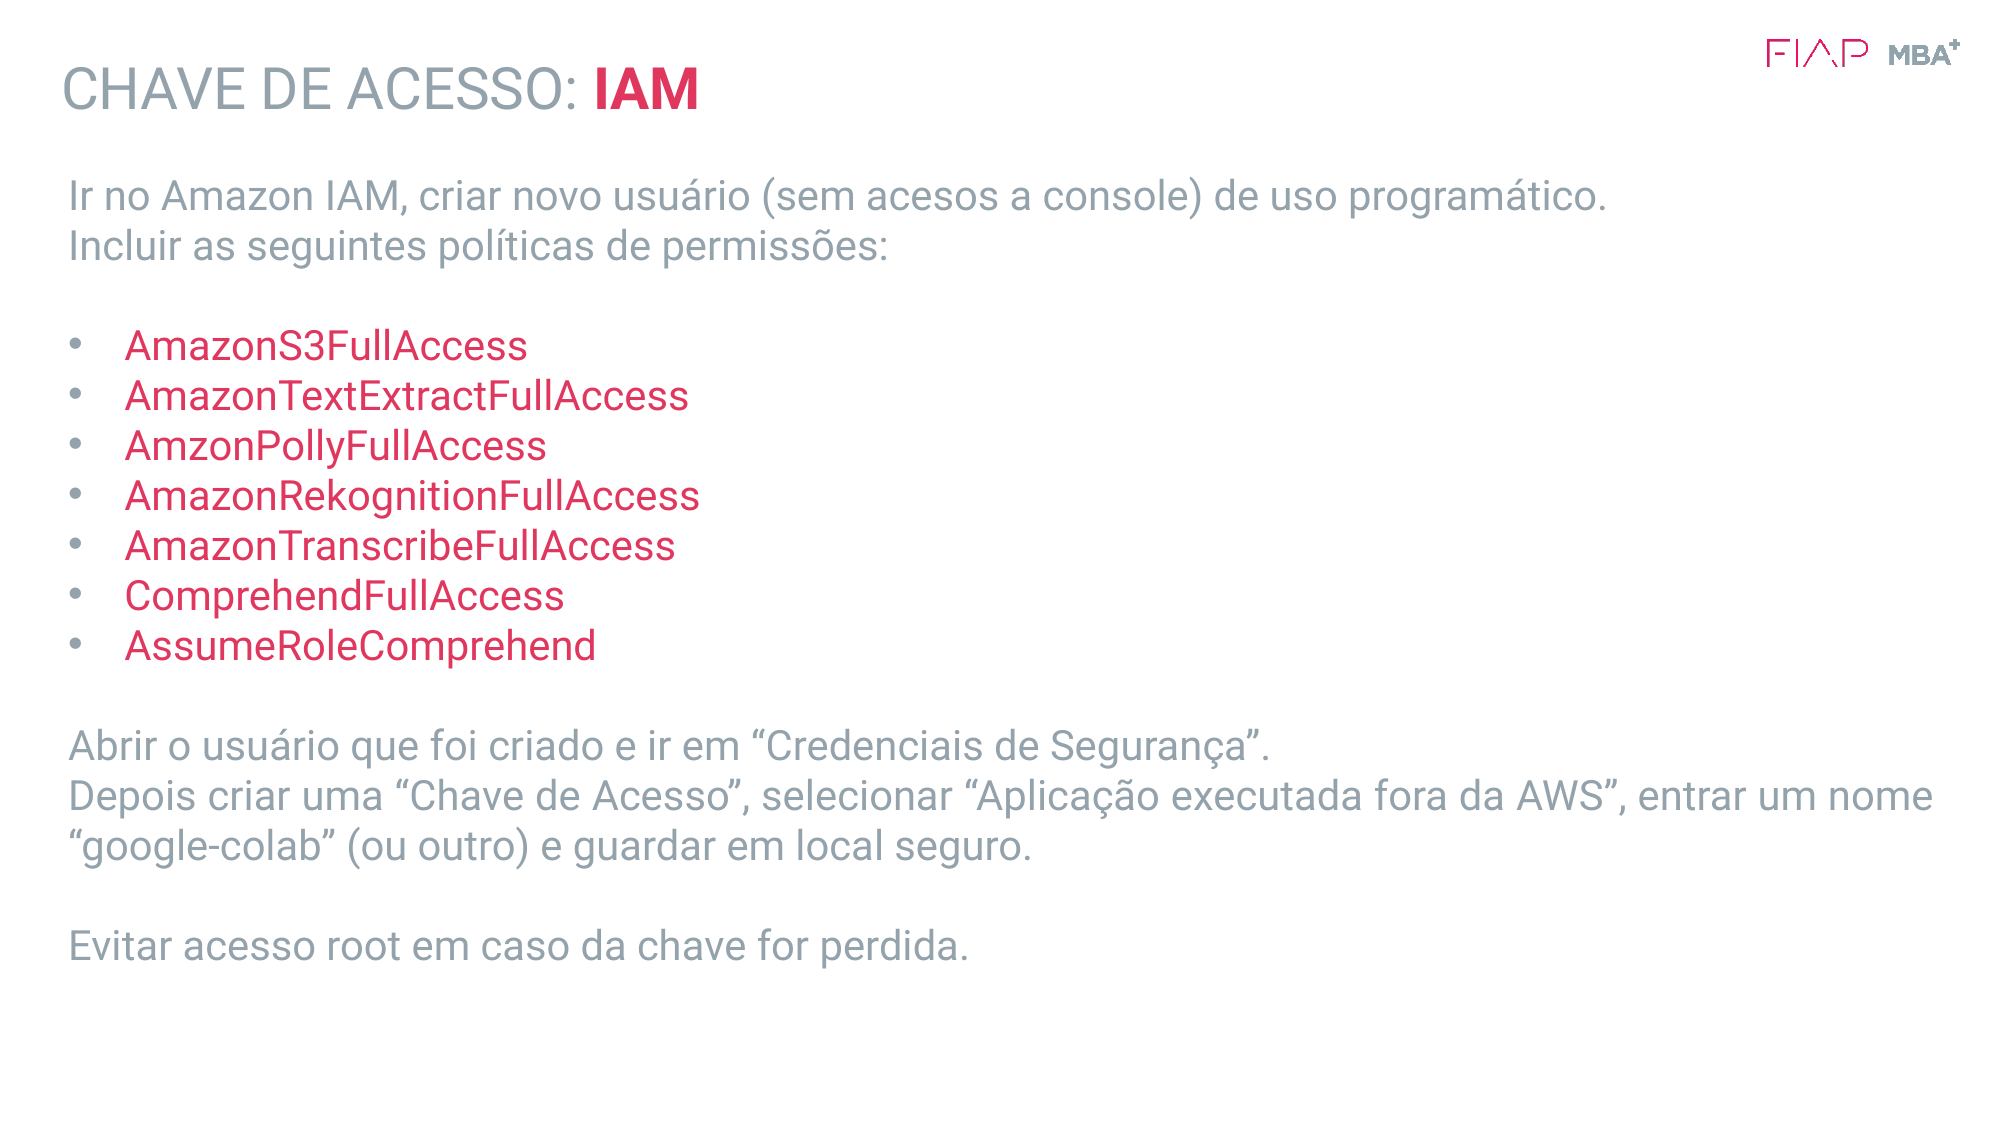

# CHAVE DE ACESSO: IAM
Ir no Amazon IAM, criar novo usuário (sem acesos a console) de uso programático.
Incluir as seguintes políticas de permissões:

AmazonS3FullAccess
AmazonTextExtractFullAccess
AmzonPollyFullAccess
AmazonRekognitionFullAccess
AmazonTranscribeFullAccess
ComprehendFullAccess
AssumeRoleComprehend

Abrir o usuário que foi criado e ir em “Credenciais de Segurança”.
Depois criar uma “Chave de Acesso”, selecionar “Aplicação executada fora da AWS”, entrar um nome “google-colab” (ou outro) e guardar em local seguro.

Evitar acesso root em caso da chave for perdida.